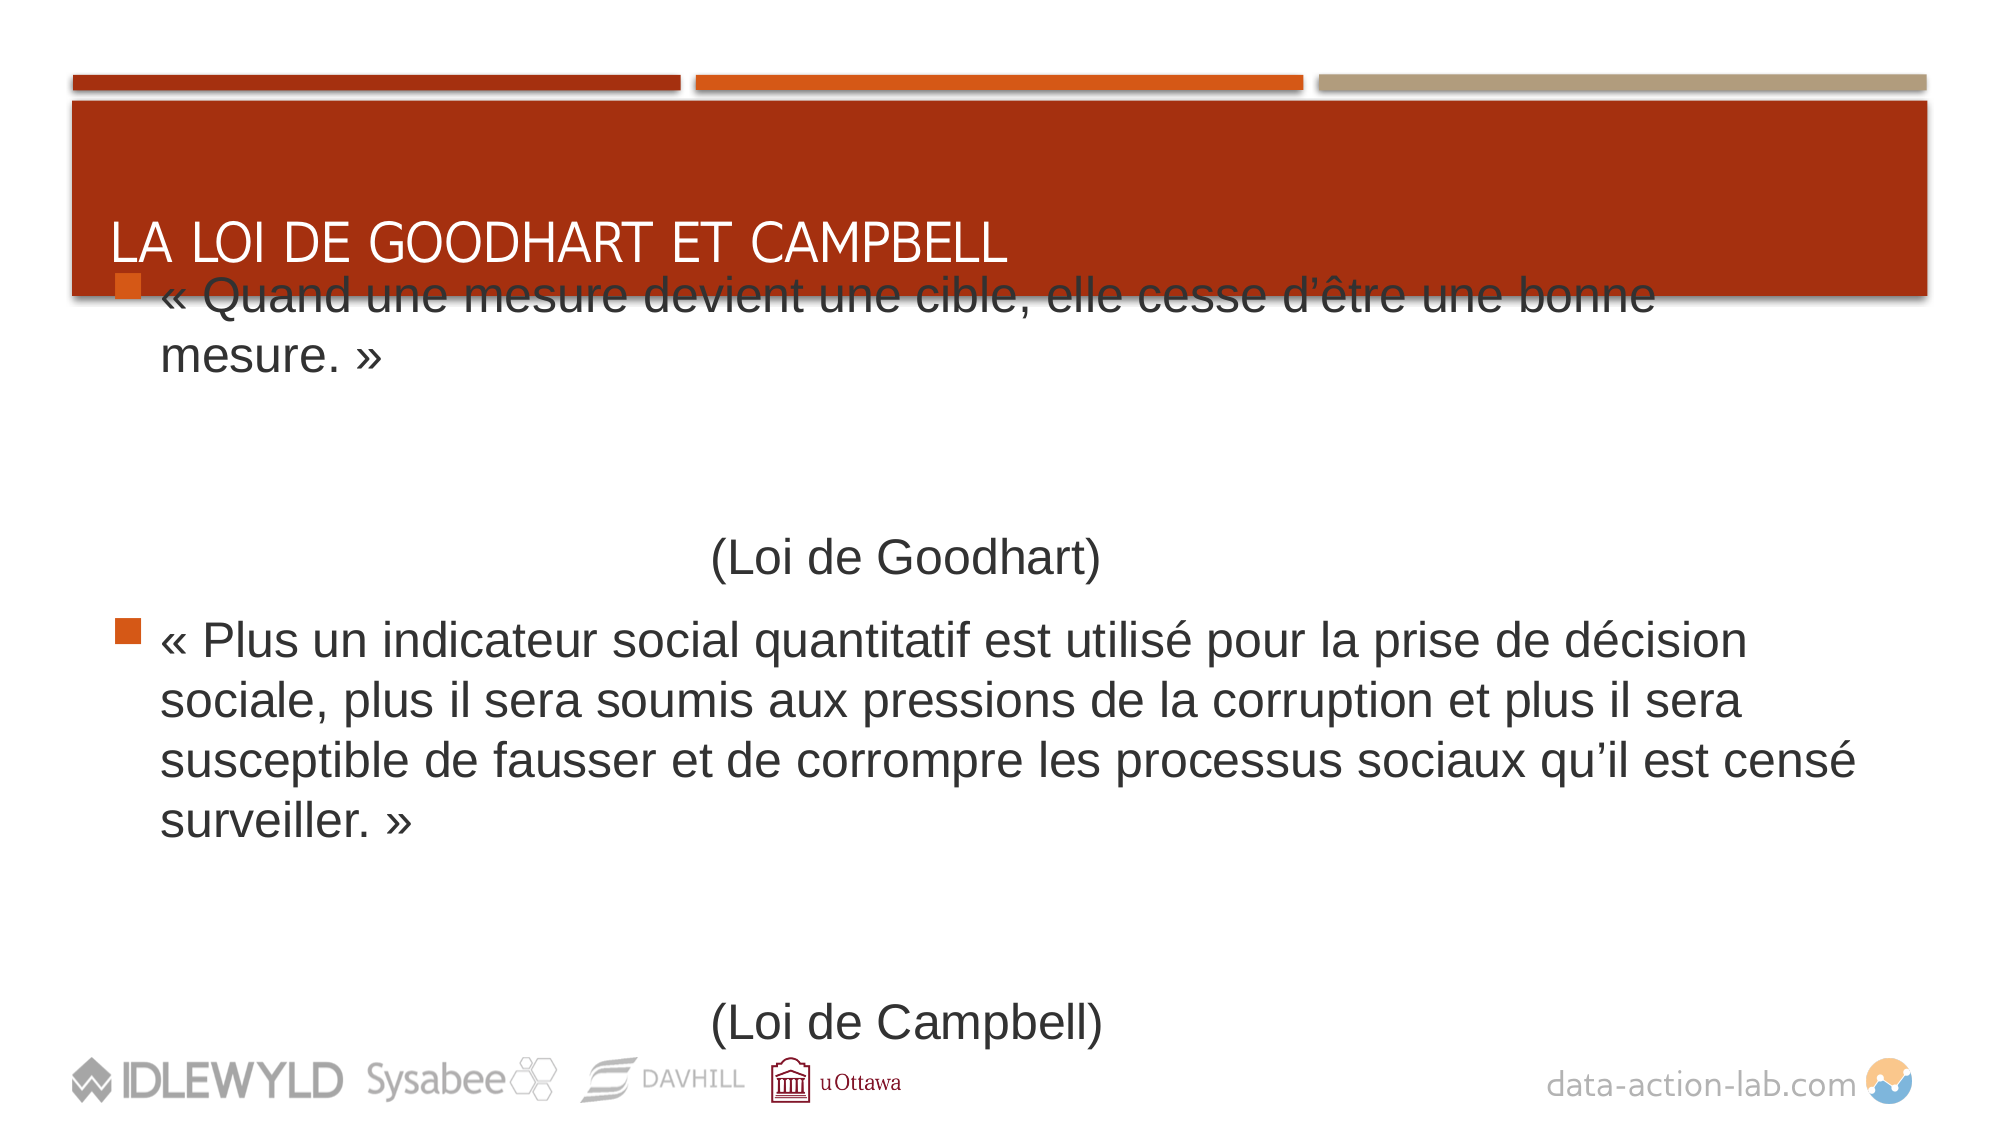

# La loi de Goodhart et Campbell
« Quand une mesure devient une cible, elle cesse d’être une bonne mesure. »
																										(Loi de Goodhart)
« Plus un indicateur social quantitatif est utilisé pour la prise de décision sociale, plus il sera soumis aux pressions de la corruption et plus il sera susceptible de fausser et de corrompre les processus sociaux qu’il est censé surveiller. »
																										(Loi de Campbell)